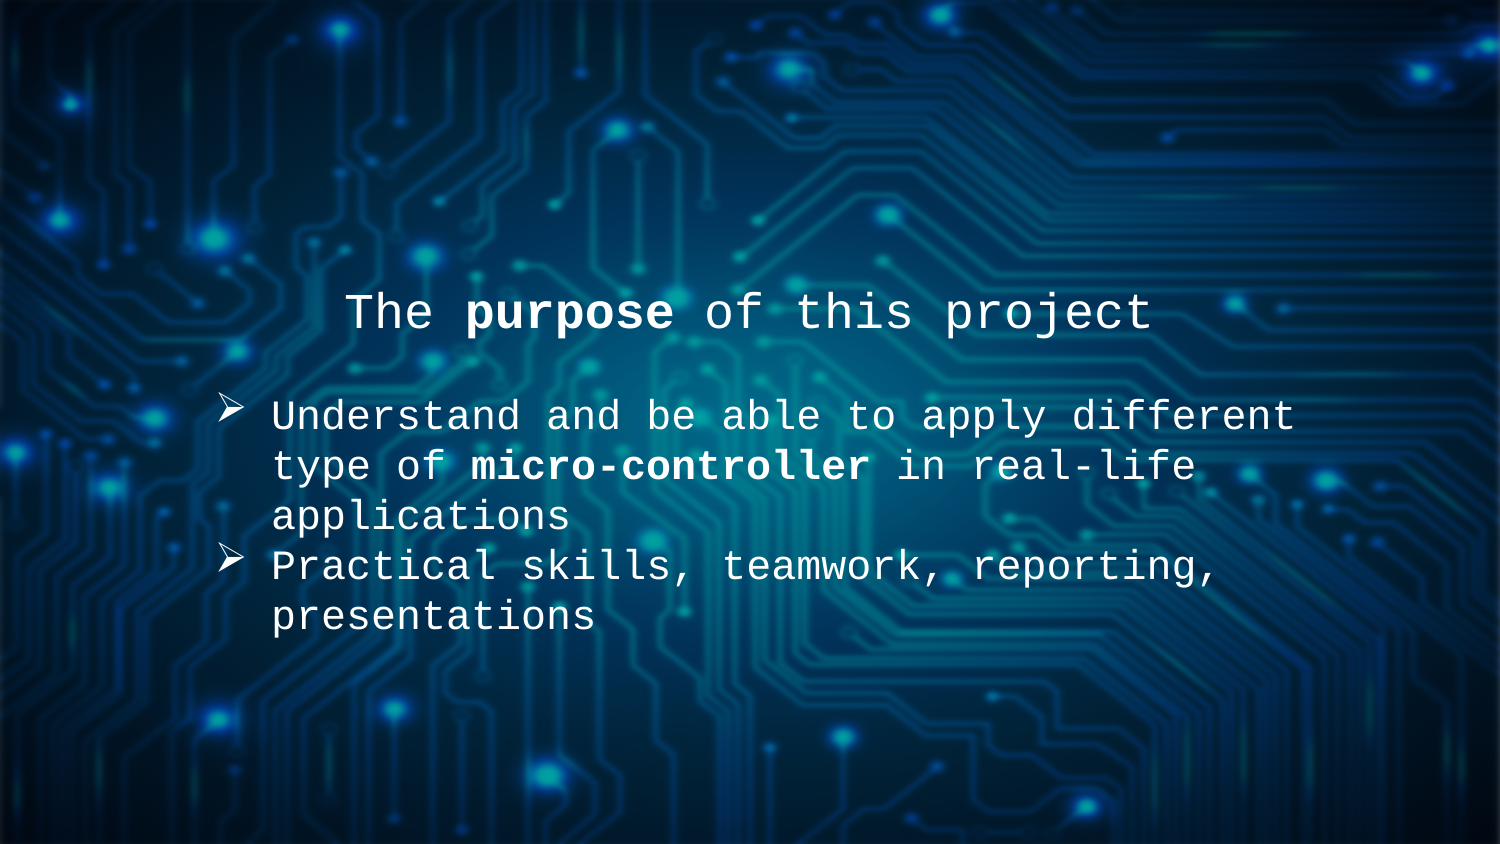

The purpose of this project
Understand and be able to apply different type of micro-controller in real-life applications
Practical skills, teamwork, reporting, presentations